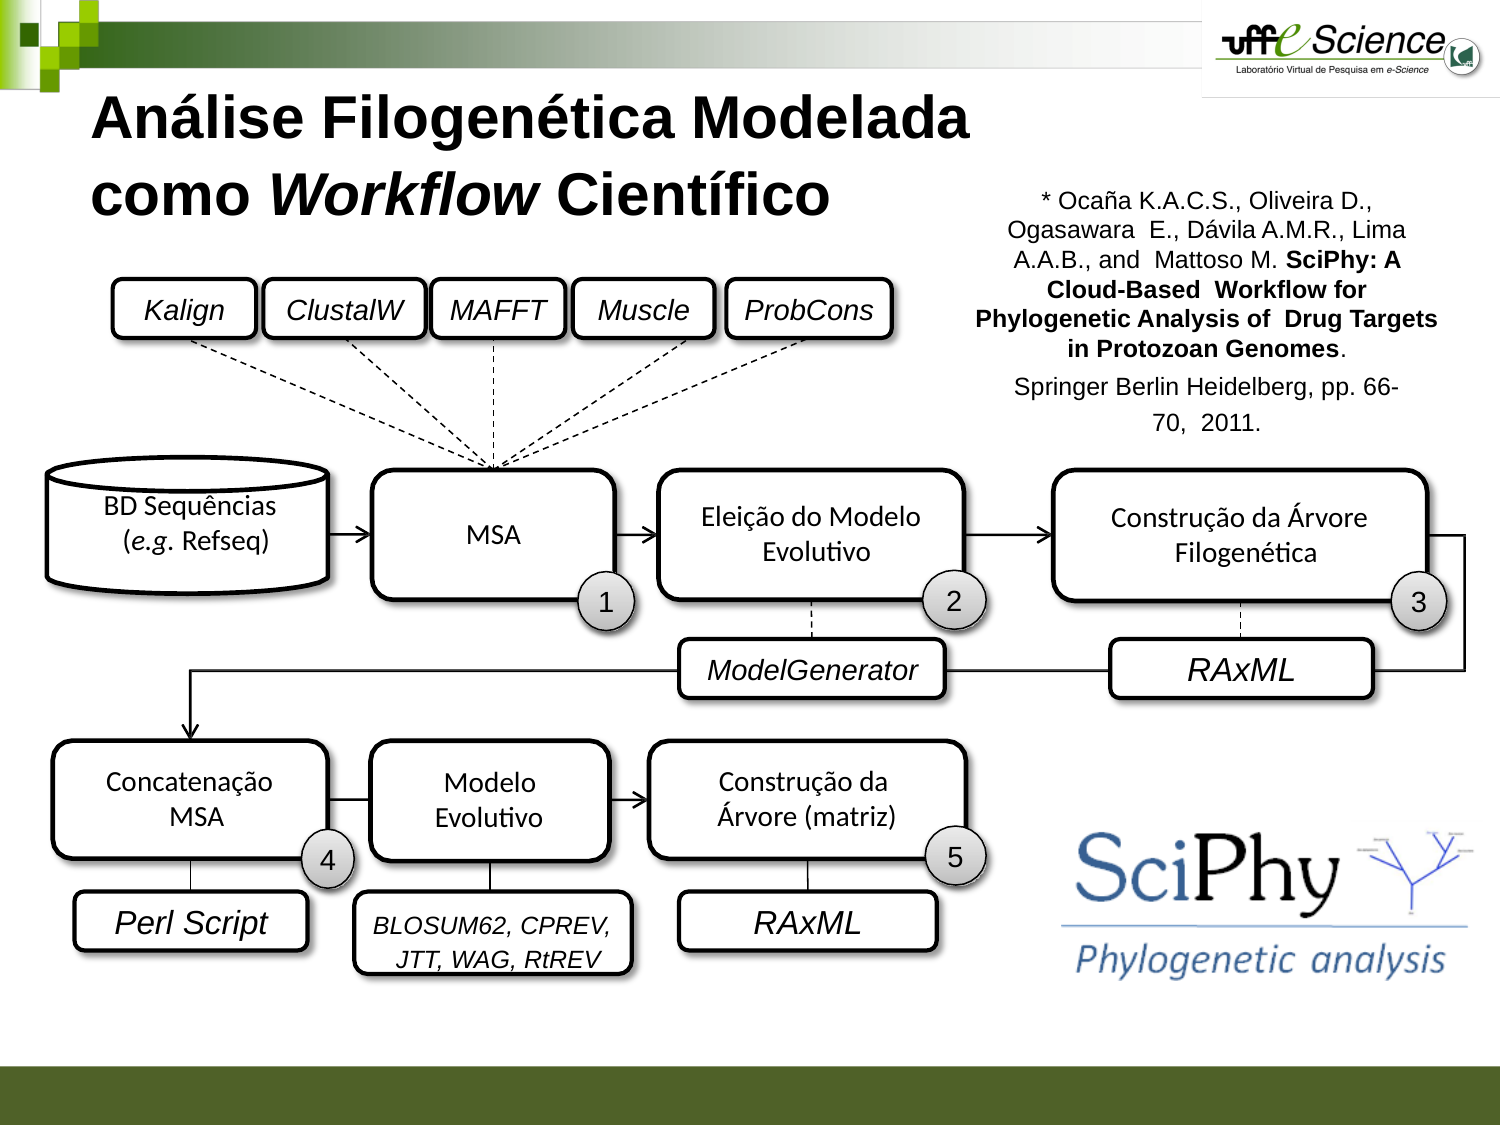

# Análise Filogenética Modelada  como Workflow Científico
* Ocaña K.A.C.S., Oliveira D., Ogasawara  E., Dávila A.M.R., Lima A.A.B., and  Mattoso M. SciPhy: A Cloud-Based  Workflow for Phylogenetic Analysis of  Drug Targets in Protozoan Genomes.
Springer Berlin Heidelberg, pp. 66-70,  2011.

Kalign
ClustalW
MAFFT
Muscle
ProbCons

BD Sequências  (e.g. Refseq)
Eleição do Modelo  Evolutivo
Construção da Árvore  Filogenética
MSA

2
1
3

RAxML
ModelGenerator

Concatenação  MSA
Construção da  Árvore (matriz)
Modelo  Evolutivo

5
4

Perl Script
RAxML
BLOSUM62, CPREV,  JTT, WAG, RtREV